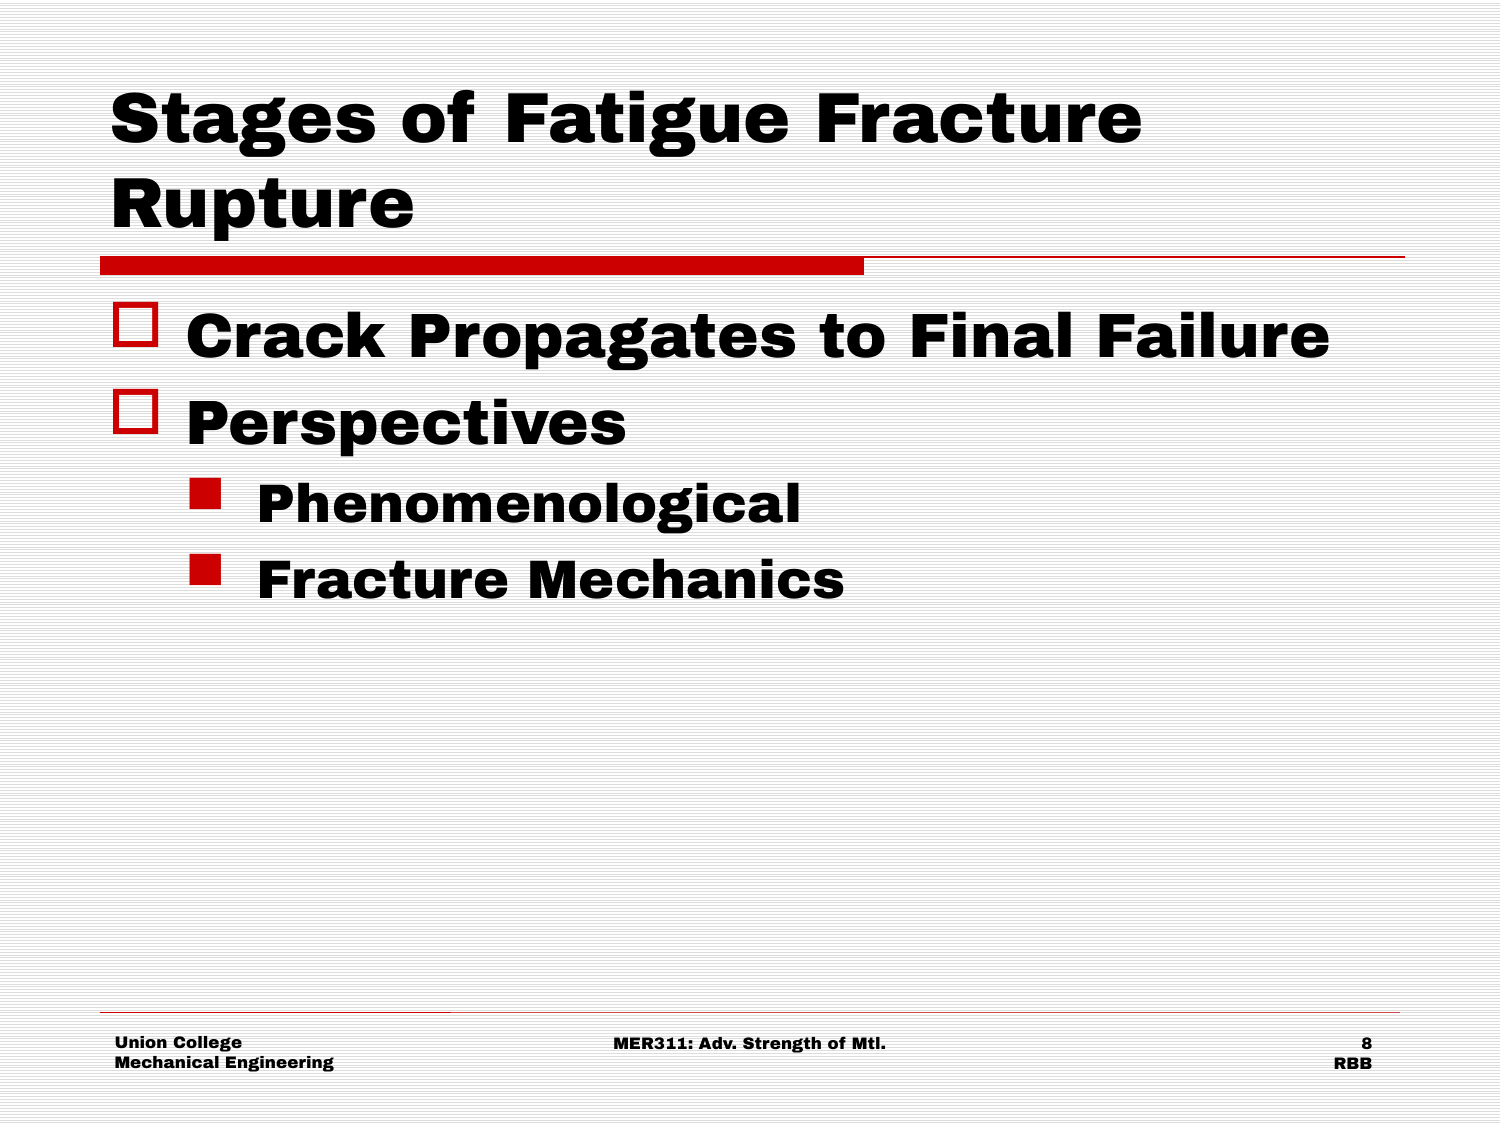

# Stages of Fatigue Fracture Rupture
Crack Propagates to Final Failure
Perspectives
Phenomenological
Fracture Mechanics
MER311: Adv. Strength of Mtl.
8
RBB